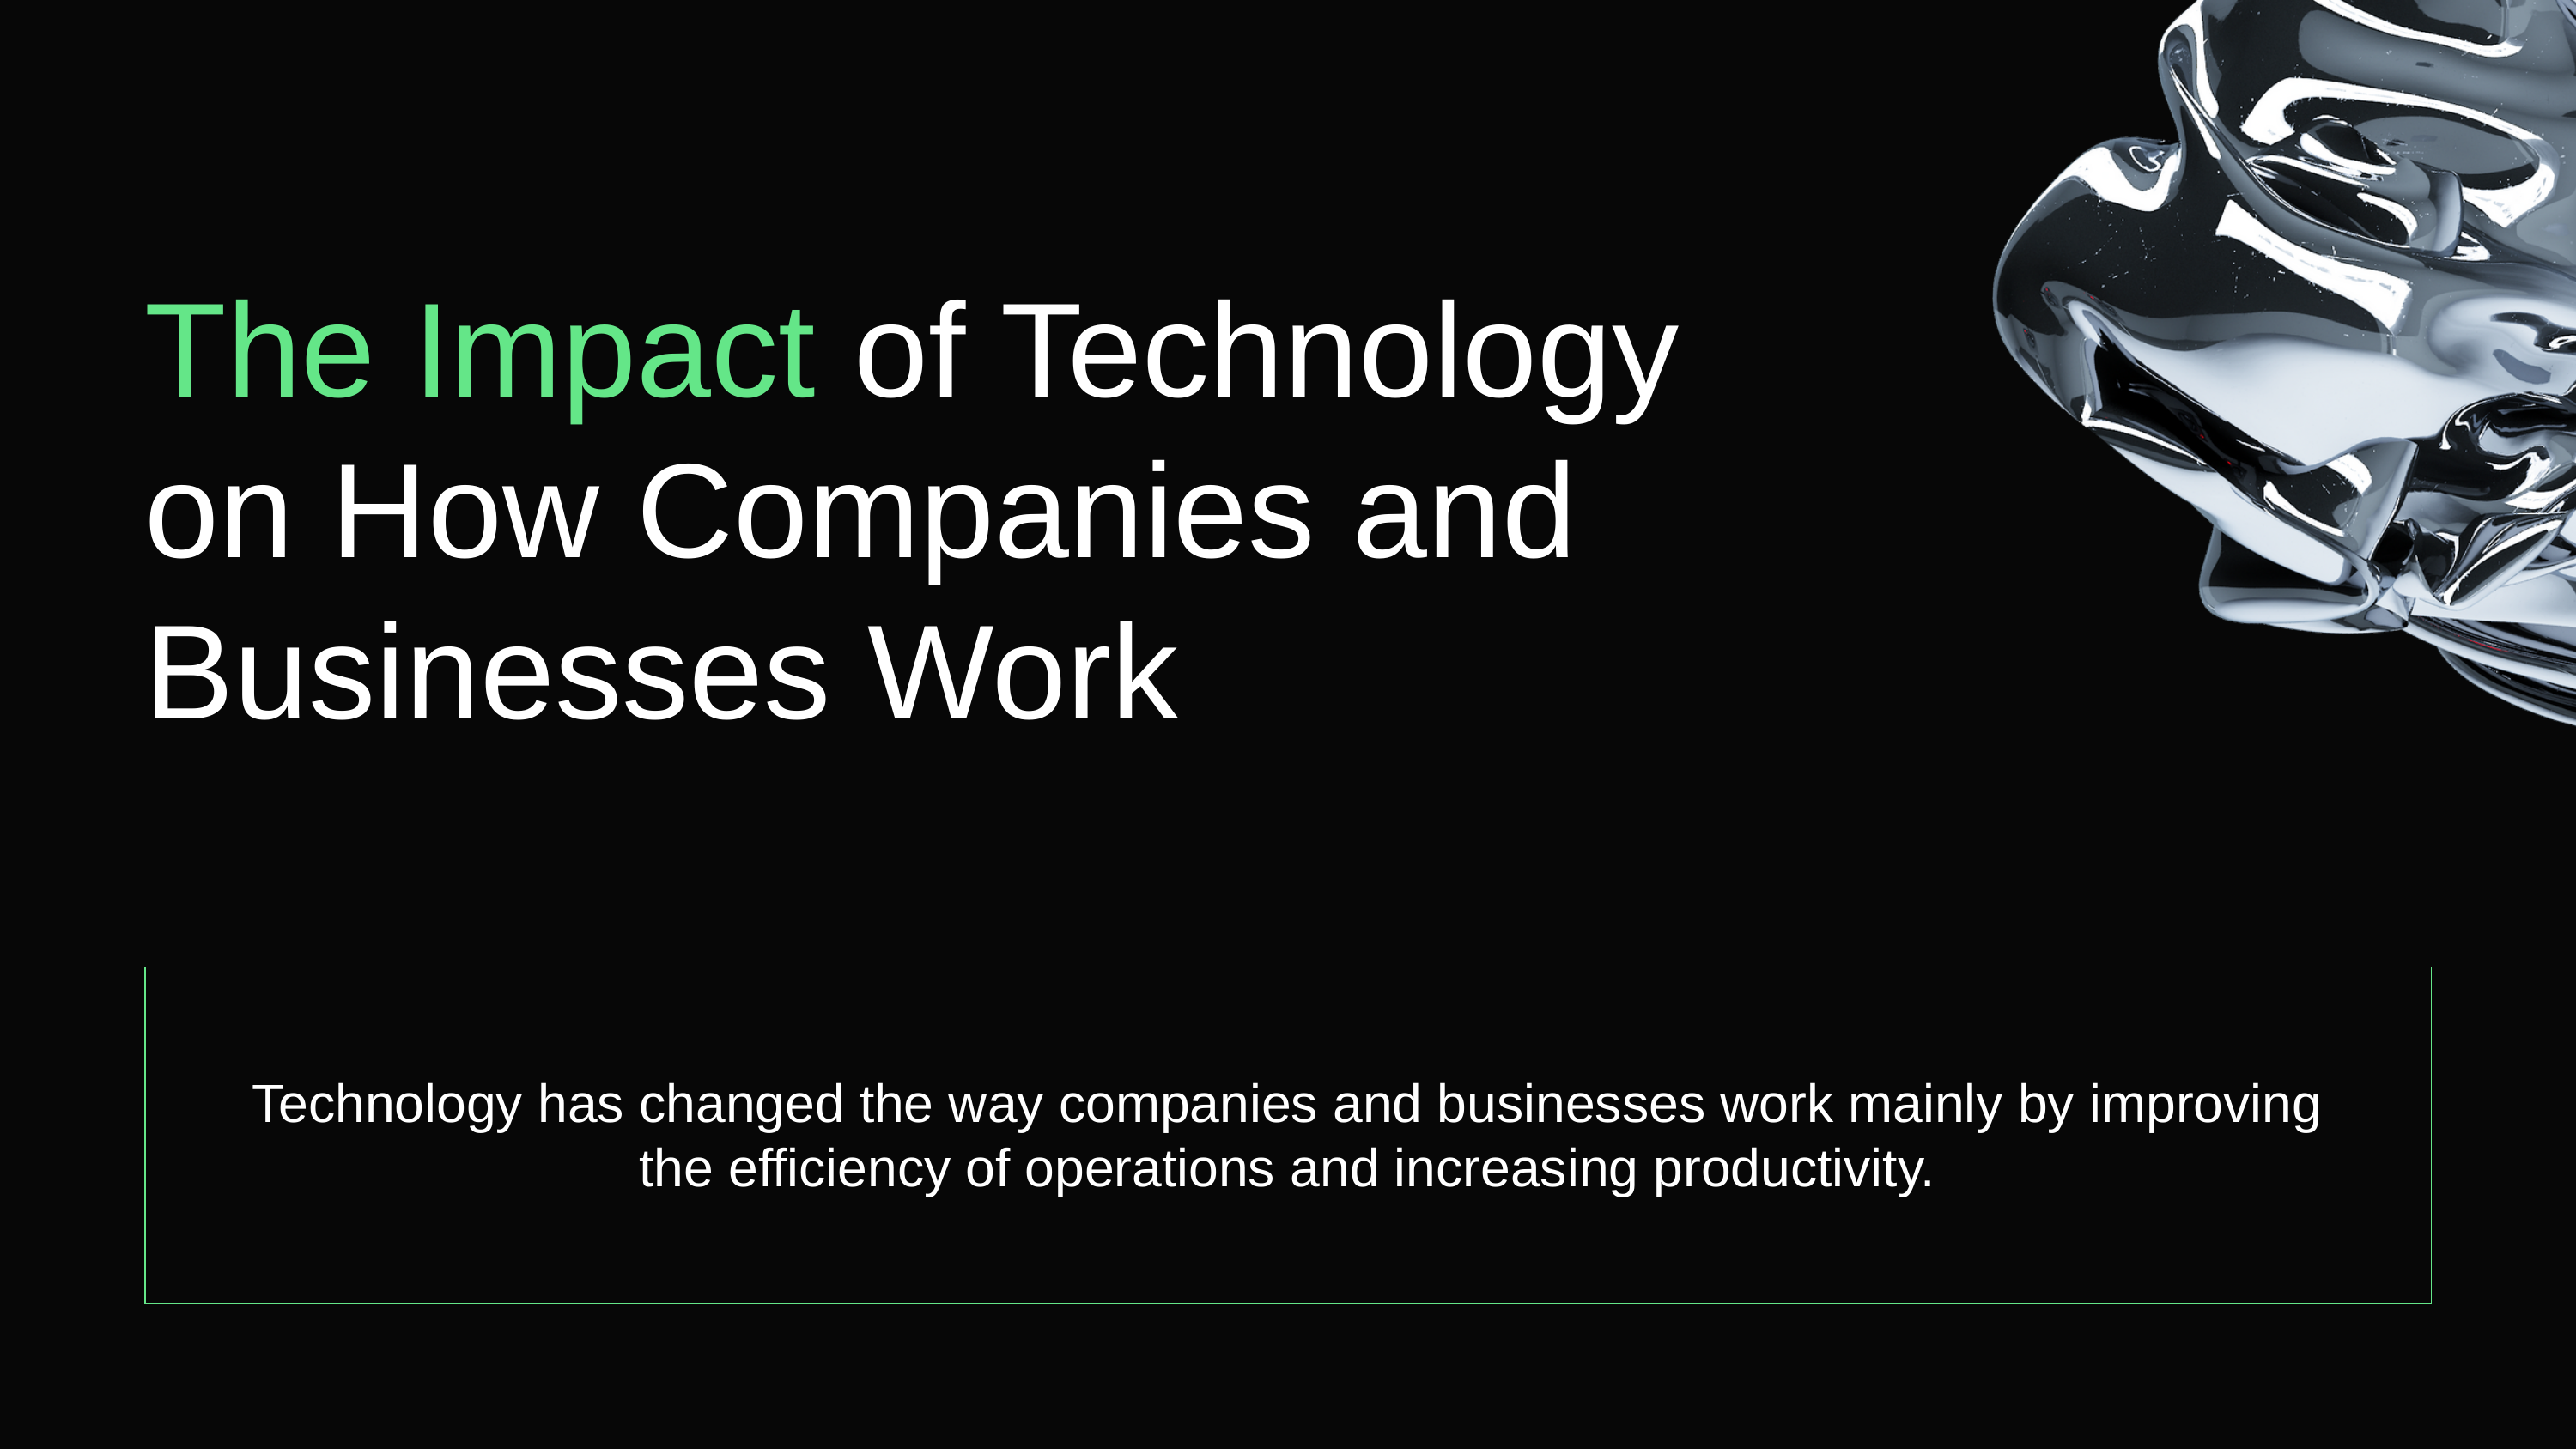

The Impact of Technology on How Companies and Businesses Work

Technology has changed the way companies and businesses work mainly by improving
the efficiency of operations and increasing productivity.